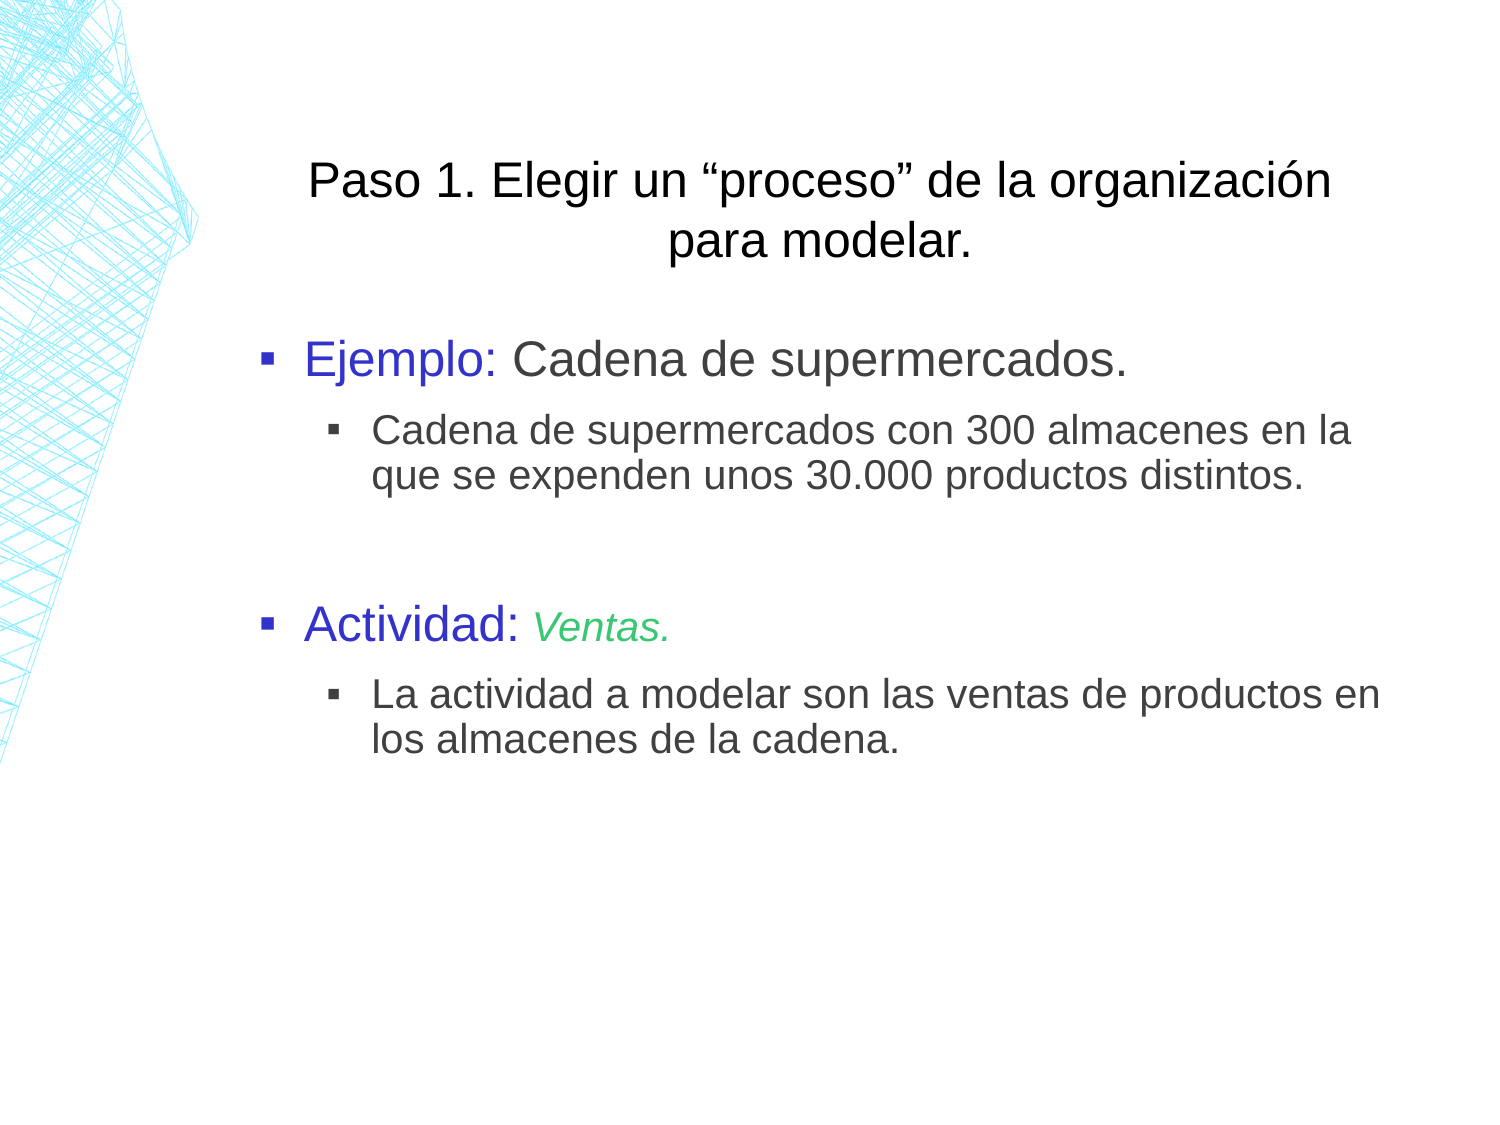

# Paso 1. Elegir un “proceso” de la organización para modelar.
Ejemplo: Cadena de supermercados.
Cadena de supermercados con 300 almacenes en la que se expenden unos 30.000 productos distintos.

Actividad: Ventas.
La actividad a modelar son las ventas de productos en los almacenes de la cadena.